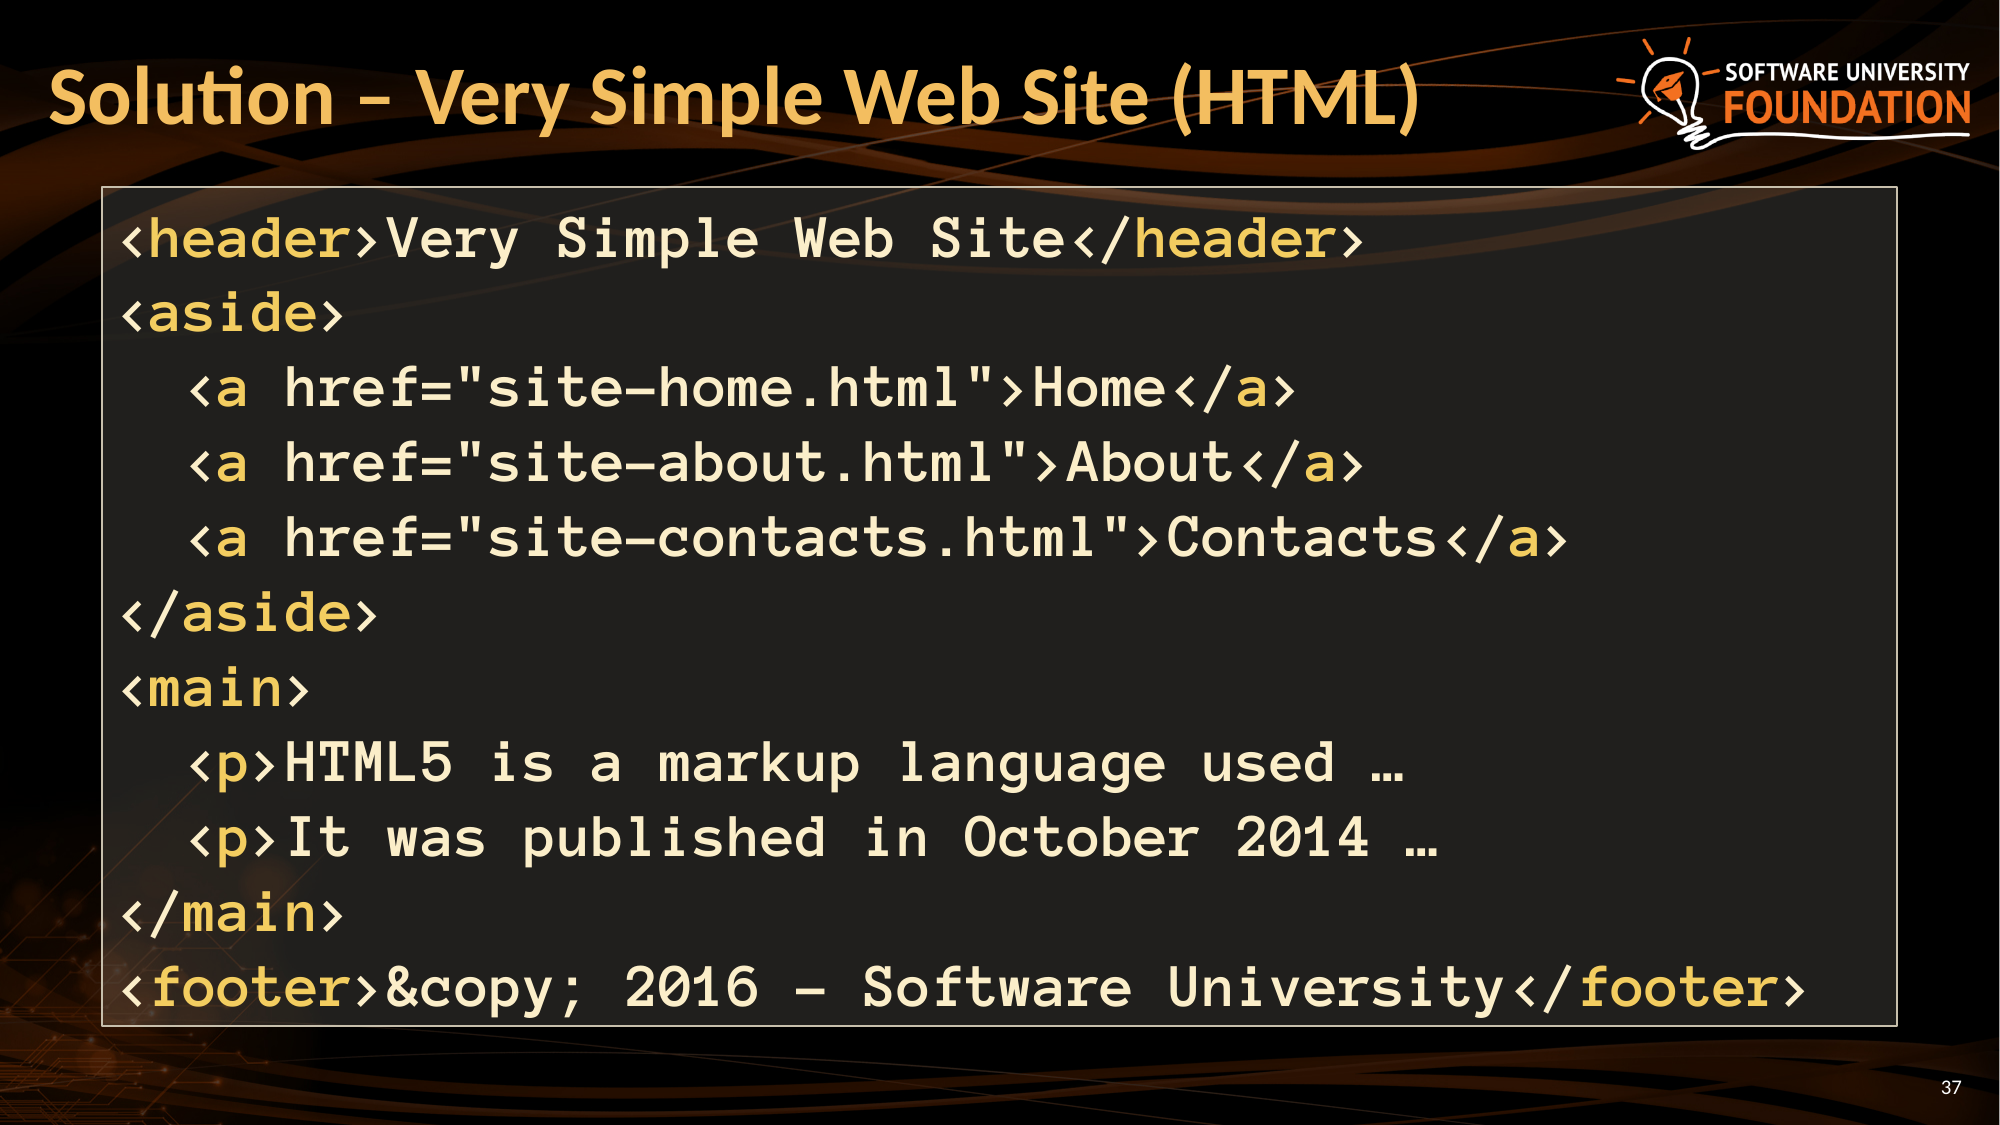

# Solution – Very Simple Web Site (HTML)
<header>Very Simple Web Site</header>
<aside>
  <a href="site-home.html">Home</a>
  <a href="site-about.html">About</a>
  <a href="site-contacts.html">Contacts</a>
</aside>
<main>
  <p>HTML5 is a markup language used …
  <p>It was published in October 2014 …
</main>
<footer>&copy; 2016 - Software University</footer>
37